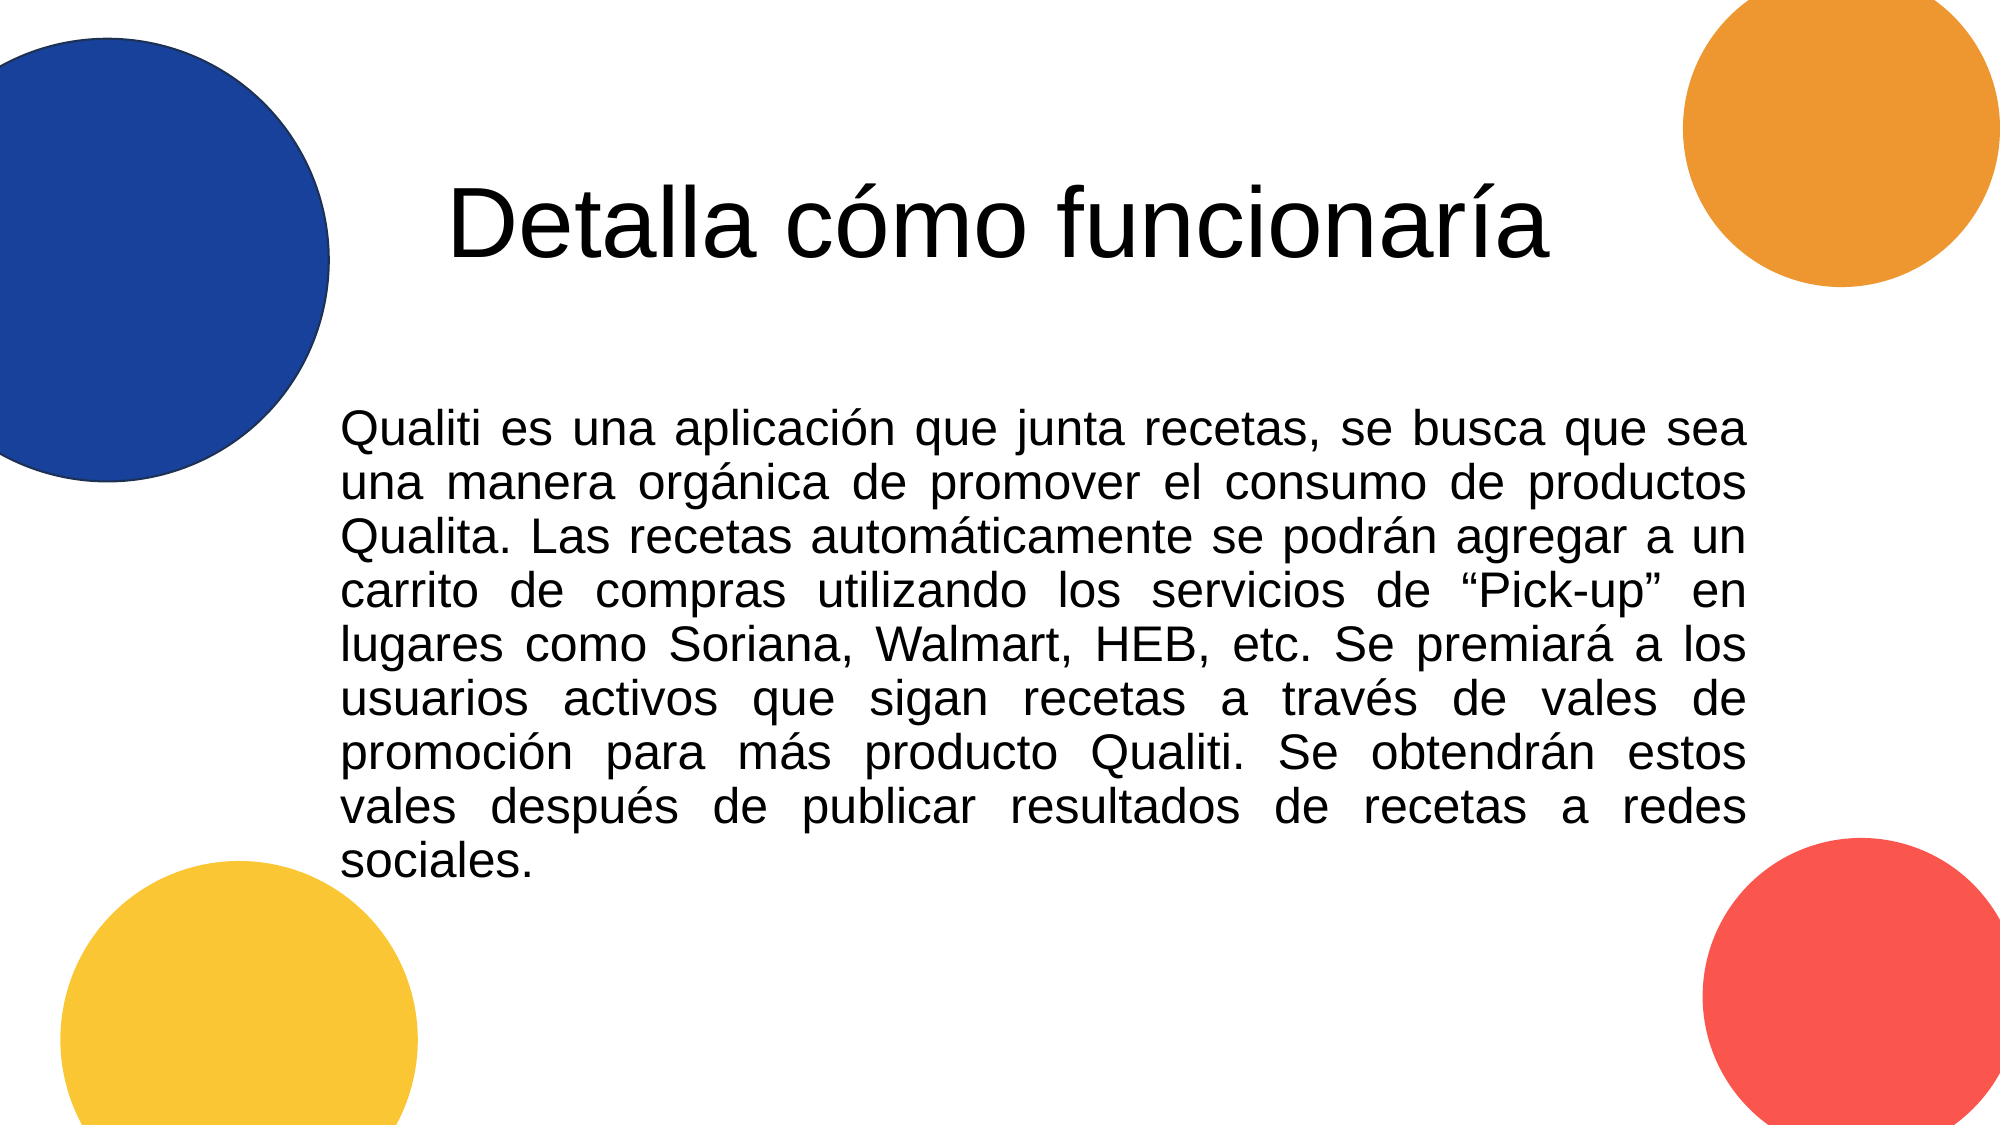

Detalla cómo funcionaría
Qualiti es una aplicación que junta recetas, se busca que sea una manera orgánica de promover el consumo de productos Qualita. Las recetas automáticamente se podrán agregar a un carrito de compras utilizando los servicios de “Pick-up” en lugares como Soriana, Walmart, HEB, etc. Se premiará a los usuarios activos que sigan recetas a través de vales de promoción para más producto Qualiti. Se obtendrán estos vales después de publicar resultados de recetas a redes sociales.